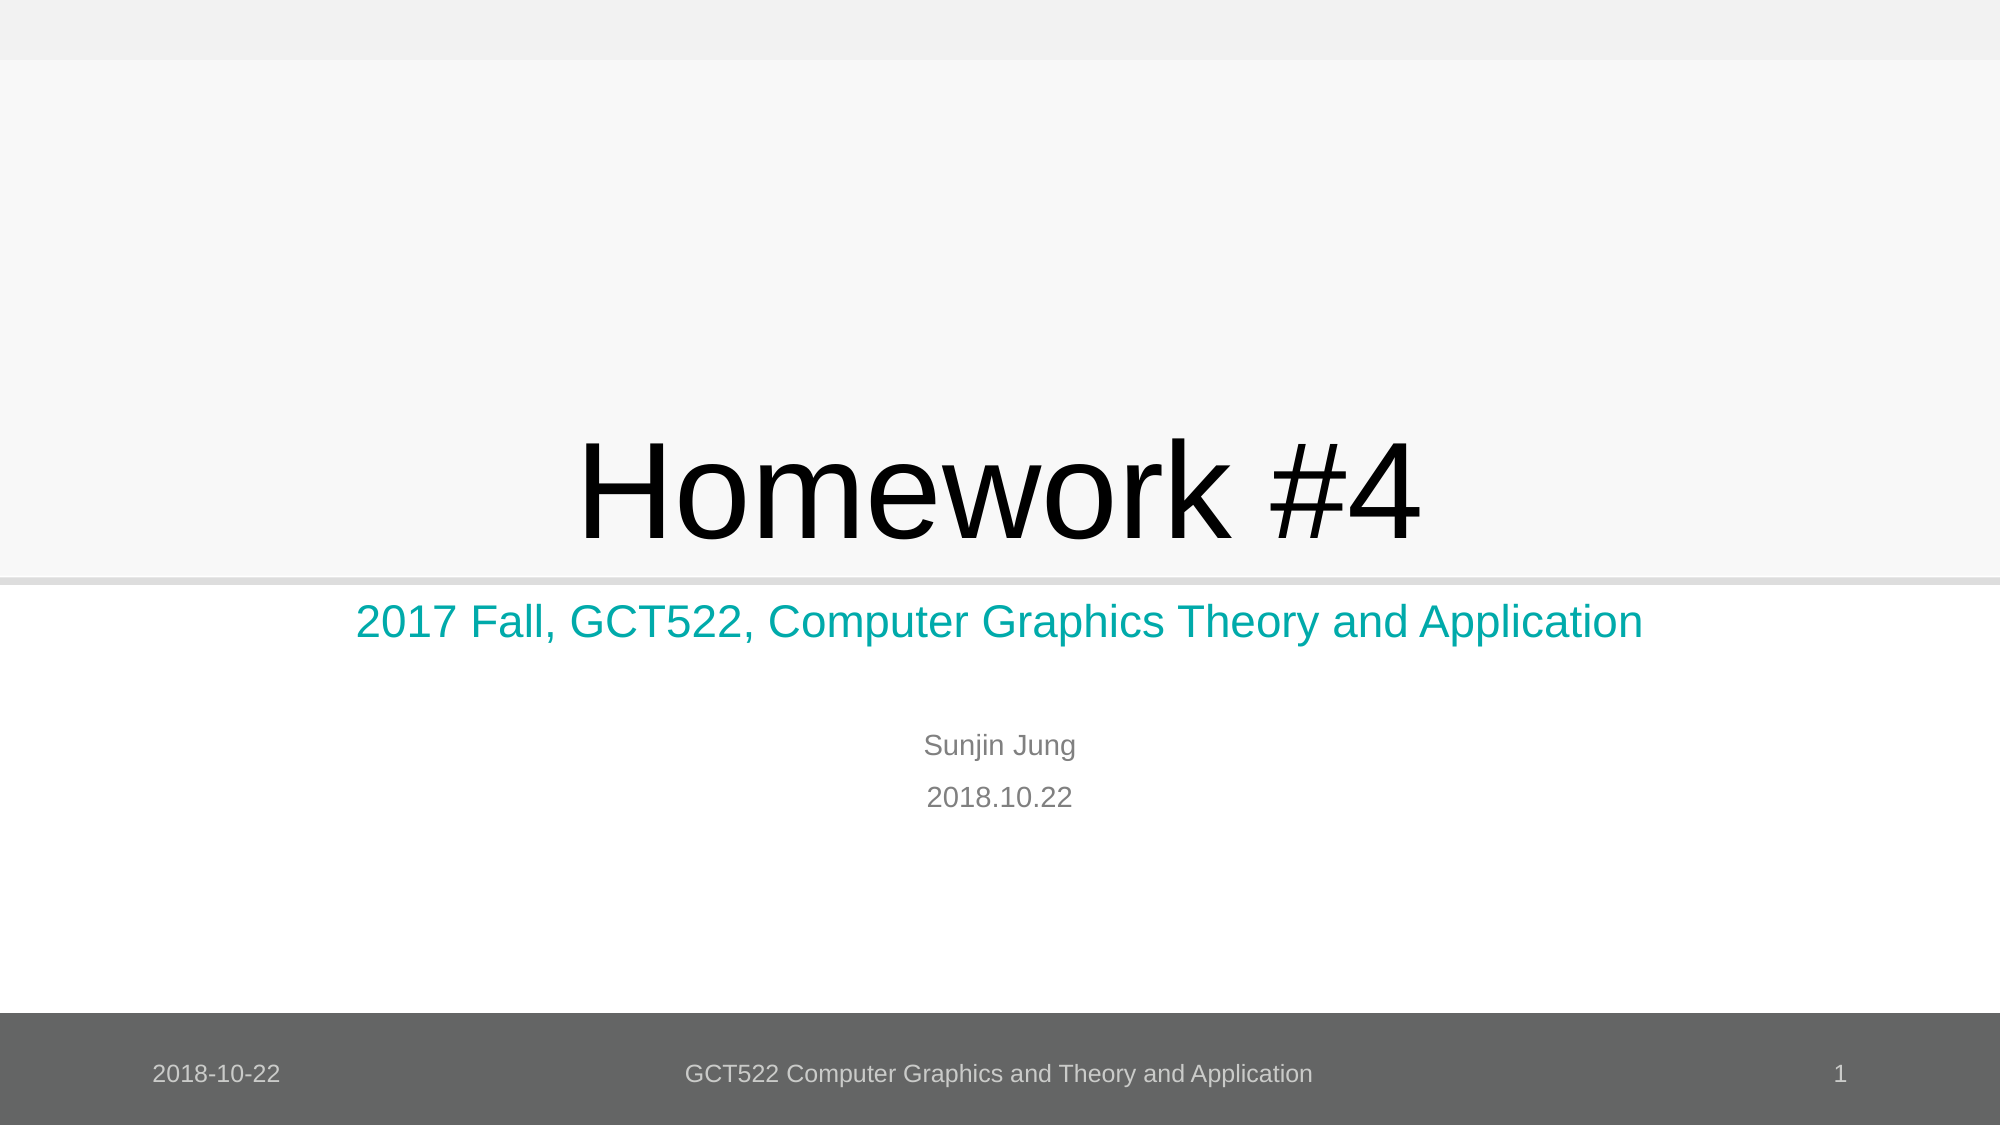

# Homework #4
2017 Fall, GCT522, Computer Graphics Theory and Application

Sunjin Jung
2018.10.22
2018-10-22
GCT522 Computer Graphics and Theory and Application
1